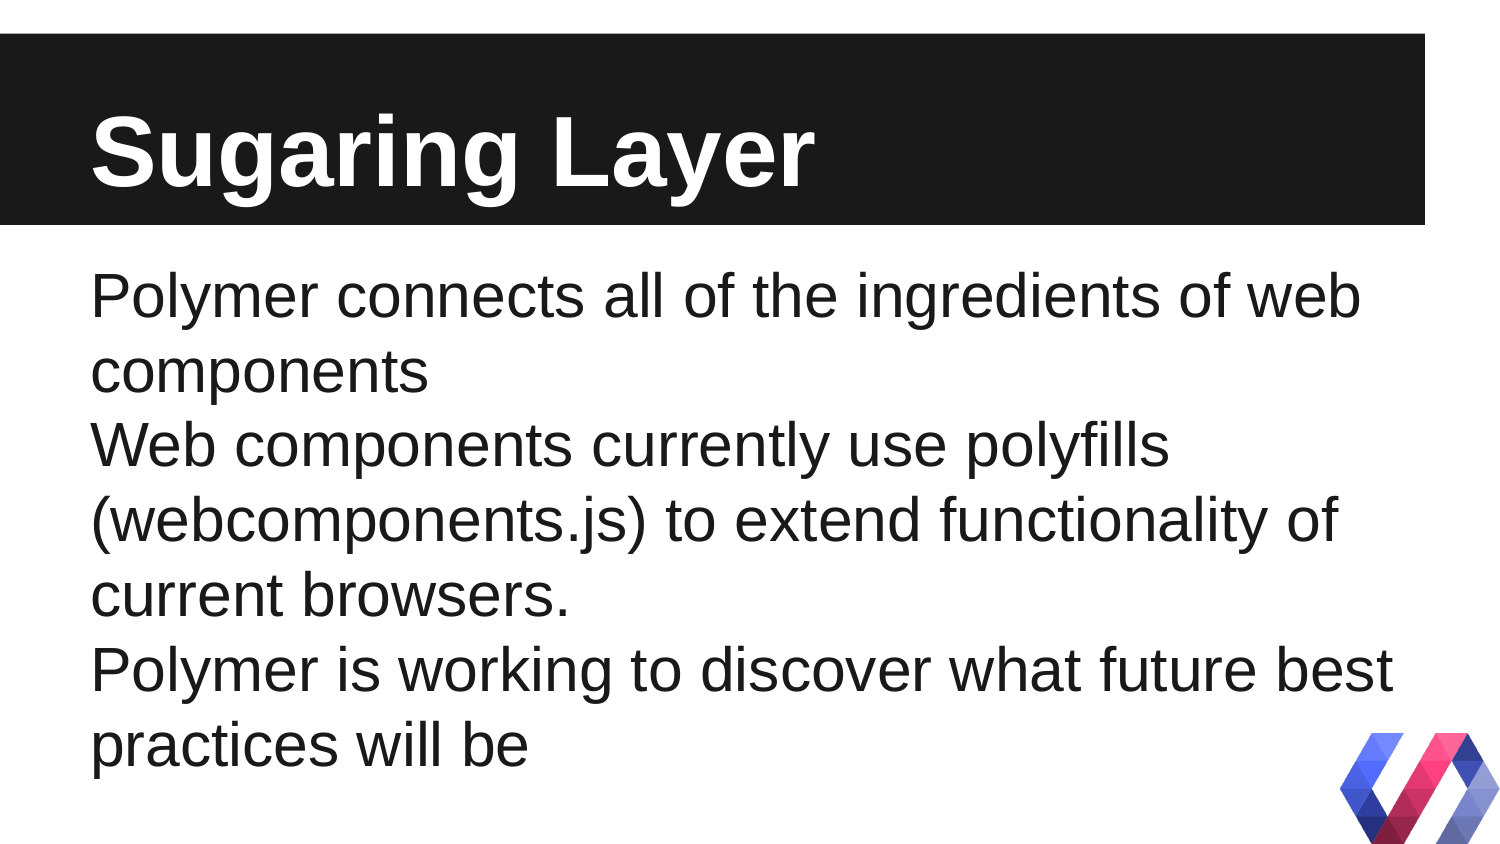

# Sugaring Layer
Polymer connects all of the ingredients of web components
Web components currently use polyfills (webcomponents.js) to extend functionality of current browsers.
Polymer is working to discover what future best practices will be